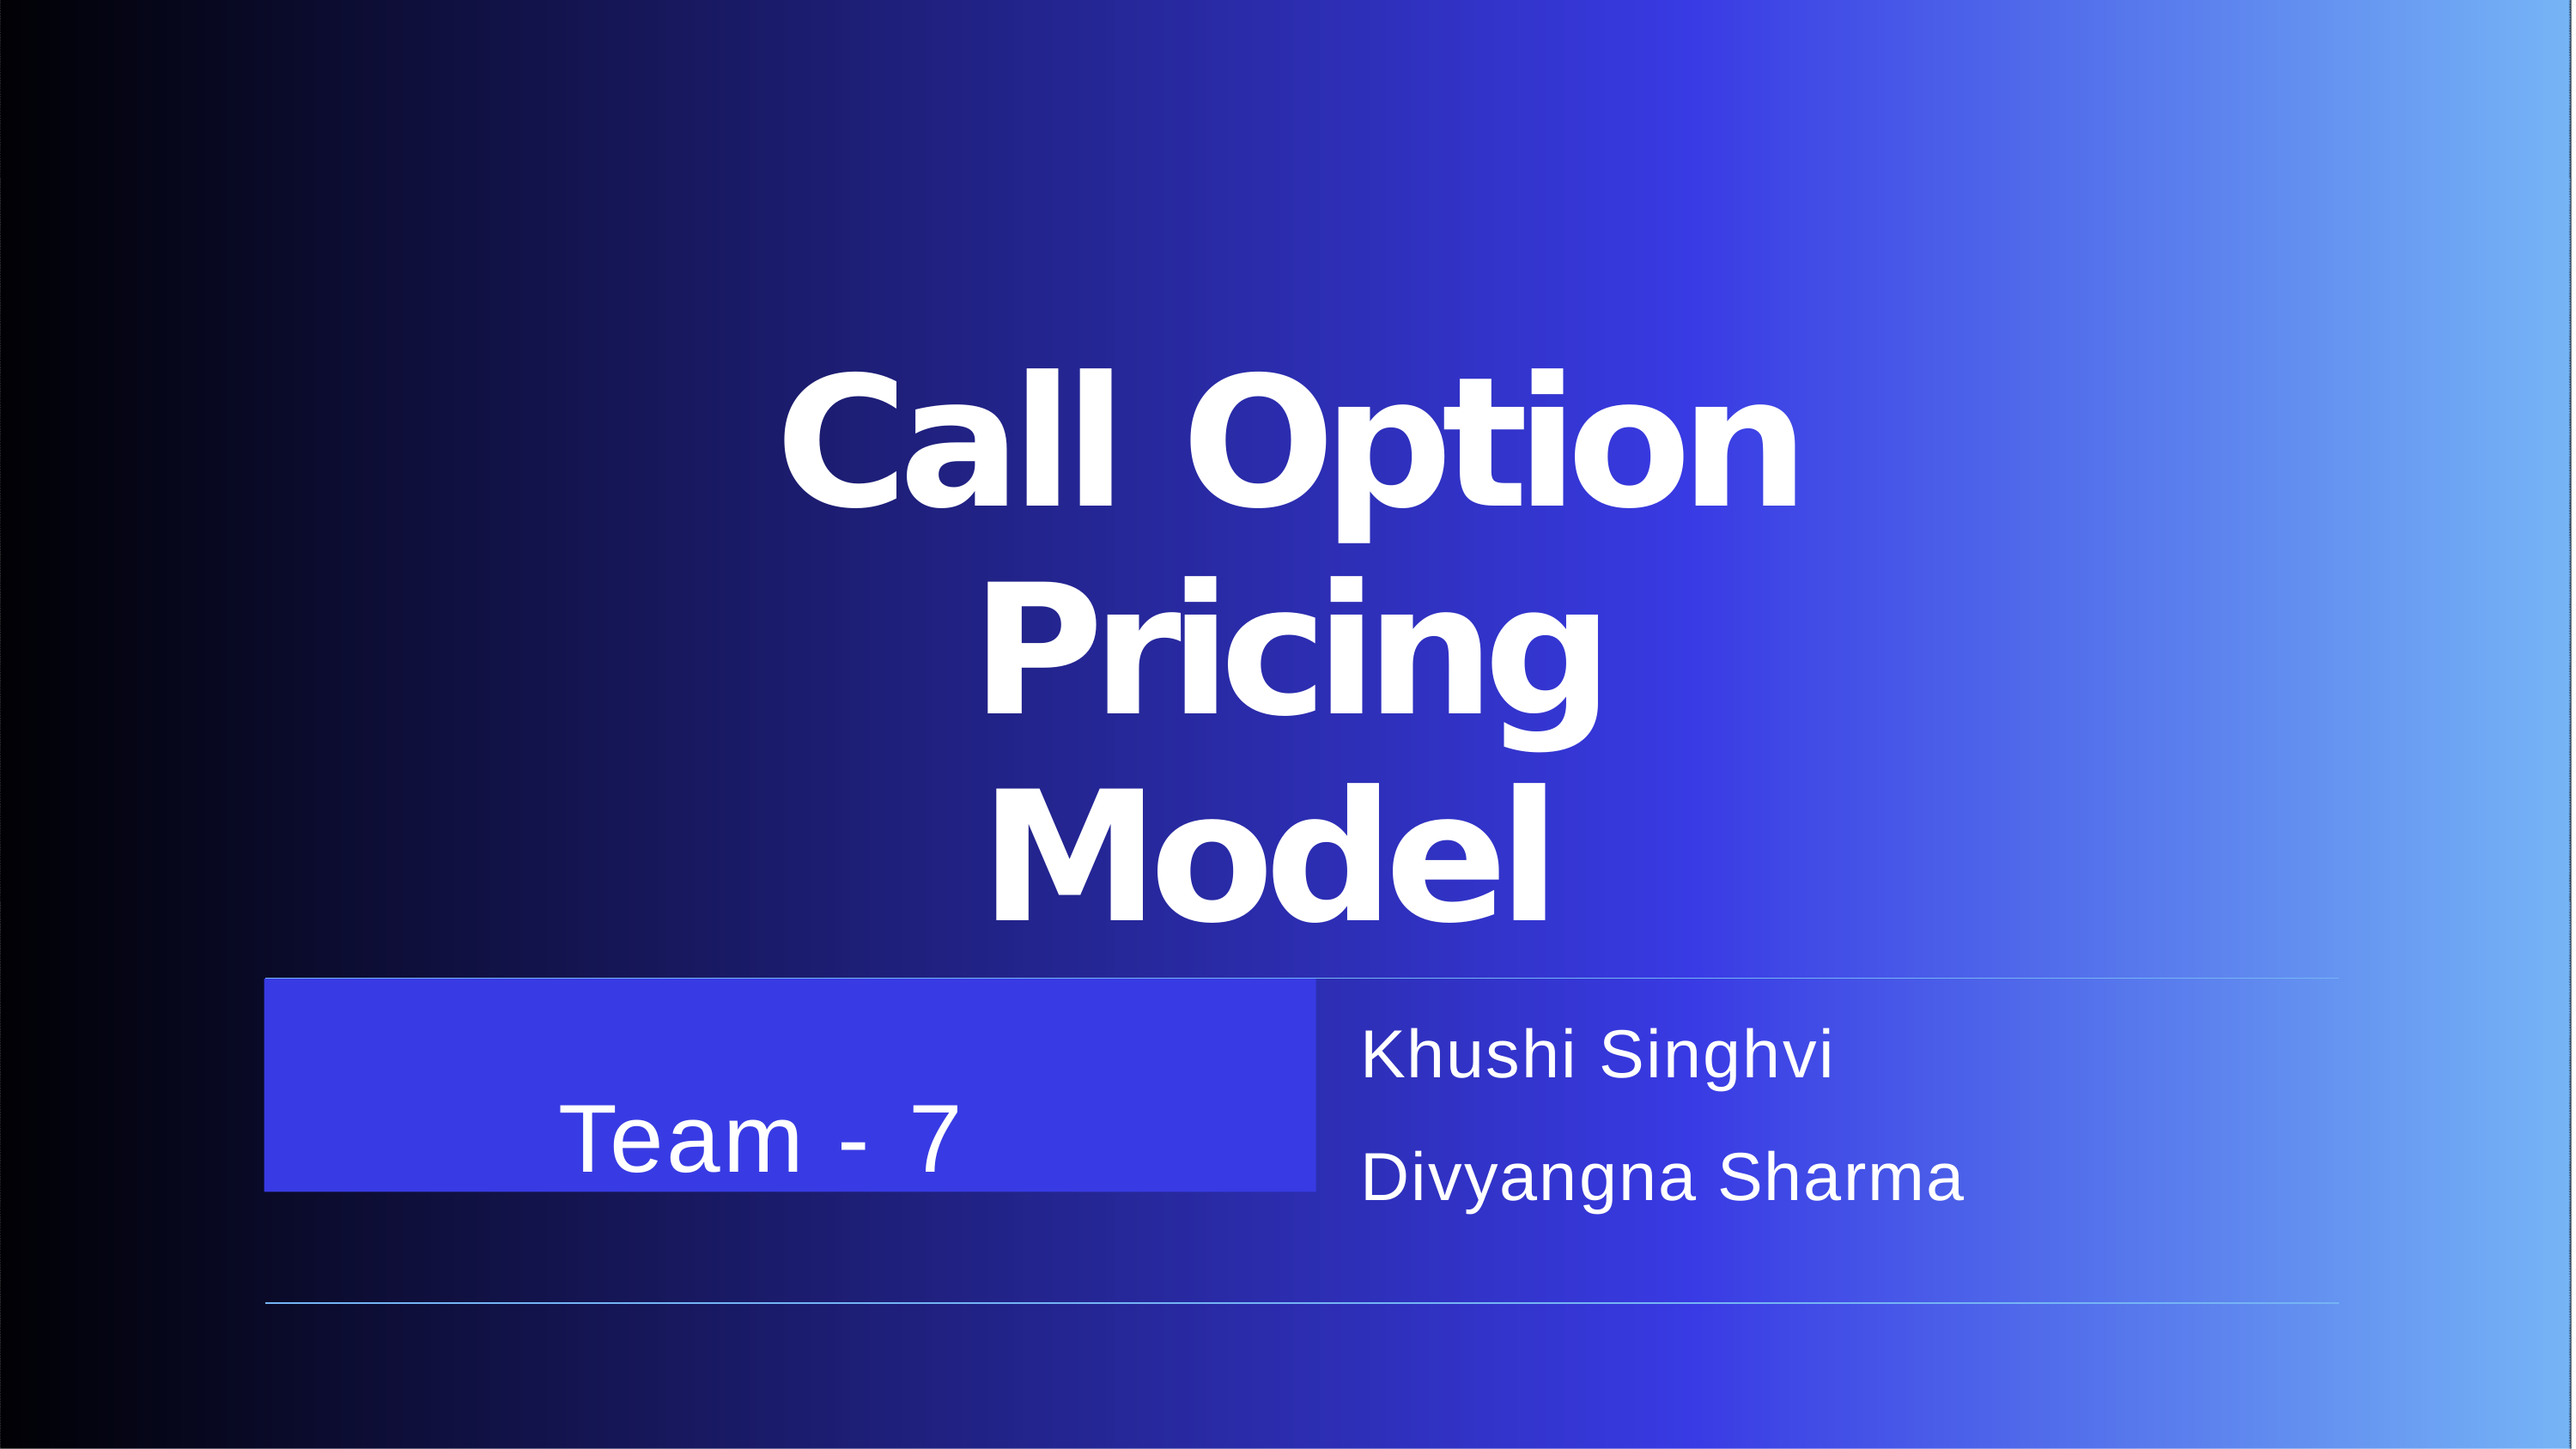

# Call Option Pricing
Model
Khushi Singhvi  Divyangna Sharma

Team - 7